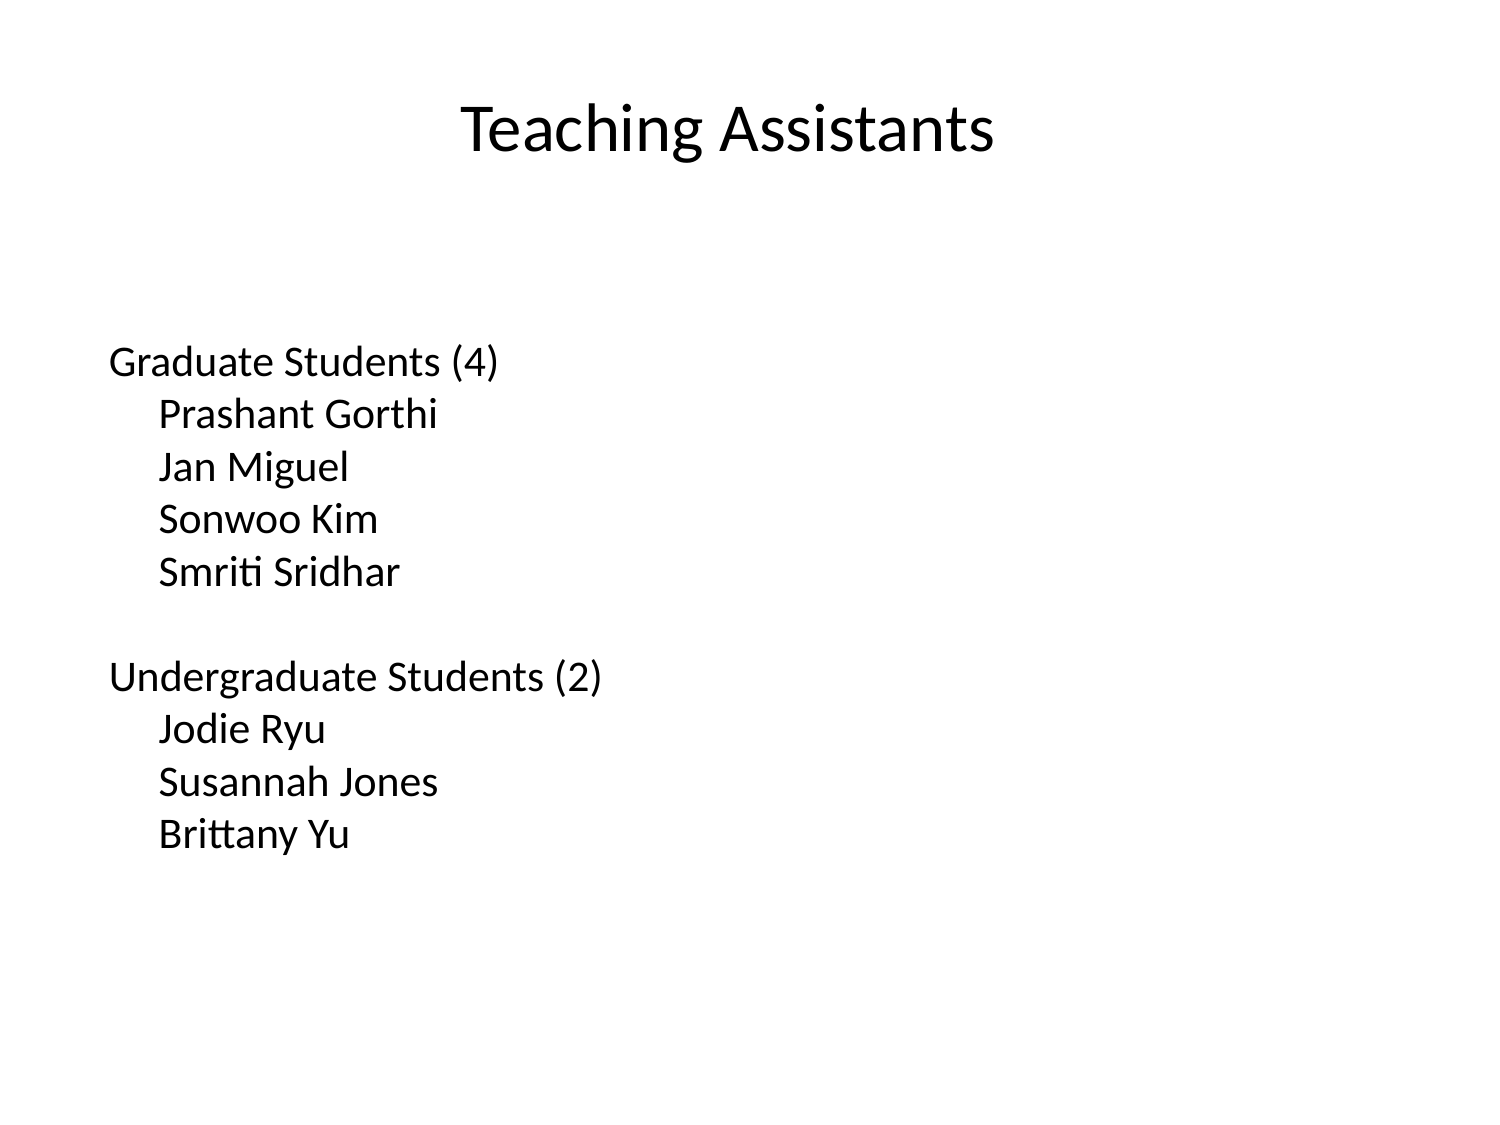

# Teaching Assistants
Graduate Students (4)
     Prashant Gorthi
     Jan Miguel
     Sonwoo Kim
     Smriti Sridhar

Undergraduate Students (2)
     Jodie Ryu
     Susannah Jones
     Brittany Yu